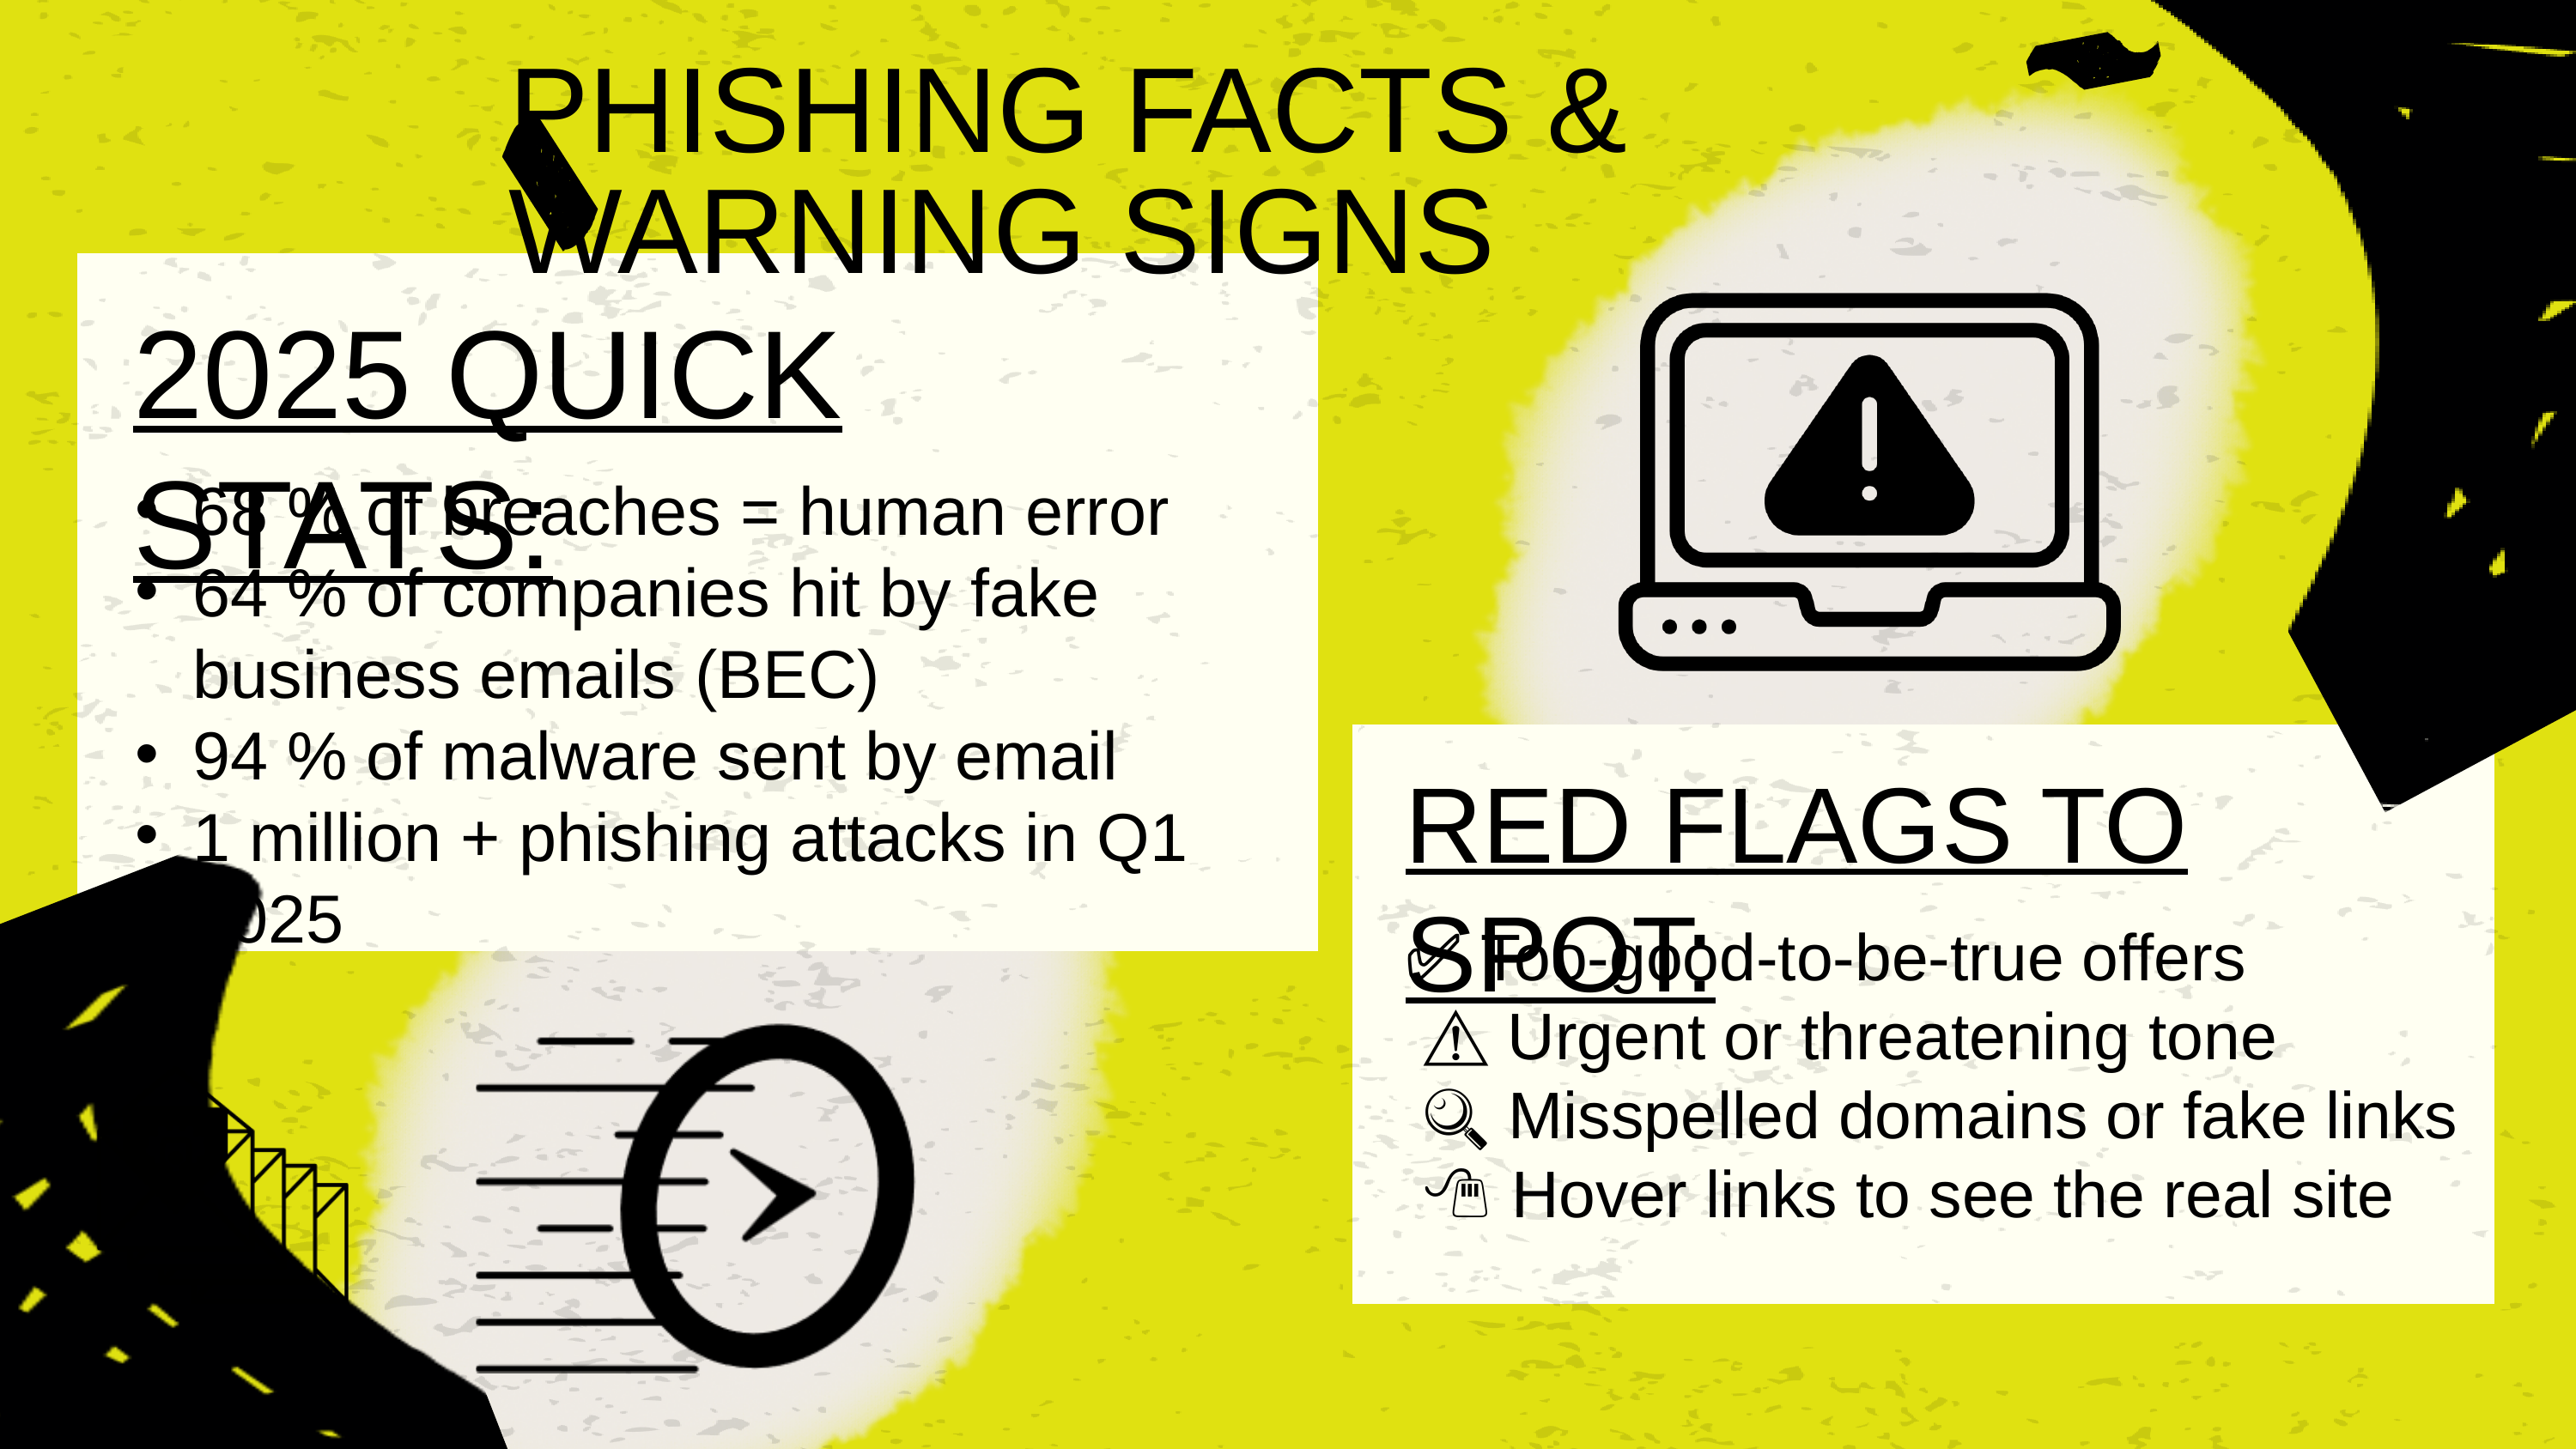

PHISHING FACTS & WARNING SIGNS

2025 QUICK STATS:

68 % of breaches = human error
64 % of companies hit by fake business emails (BEC)
94 % of malware sent by email
1 million + phishing attacks in Q1 2025

RED FLAGS TO SPOT:

✅ Too-good-to-be-true offers
 ⚠️ Urgent or threatening tone
 🔍 Misspelled domains or fake links
 🖱️ Hover links to see the real site